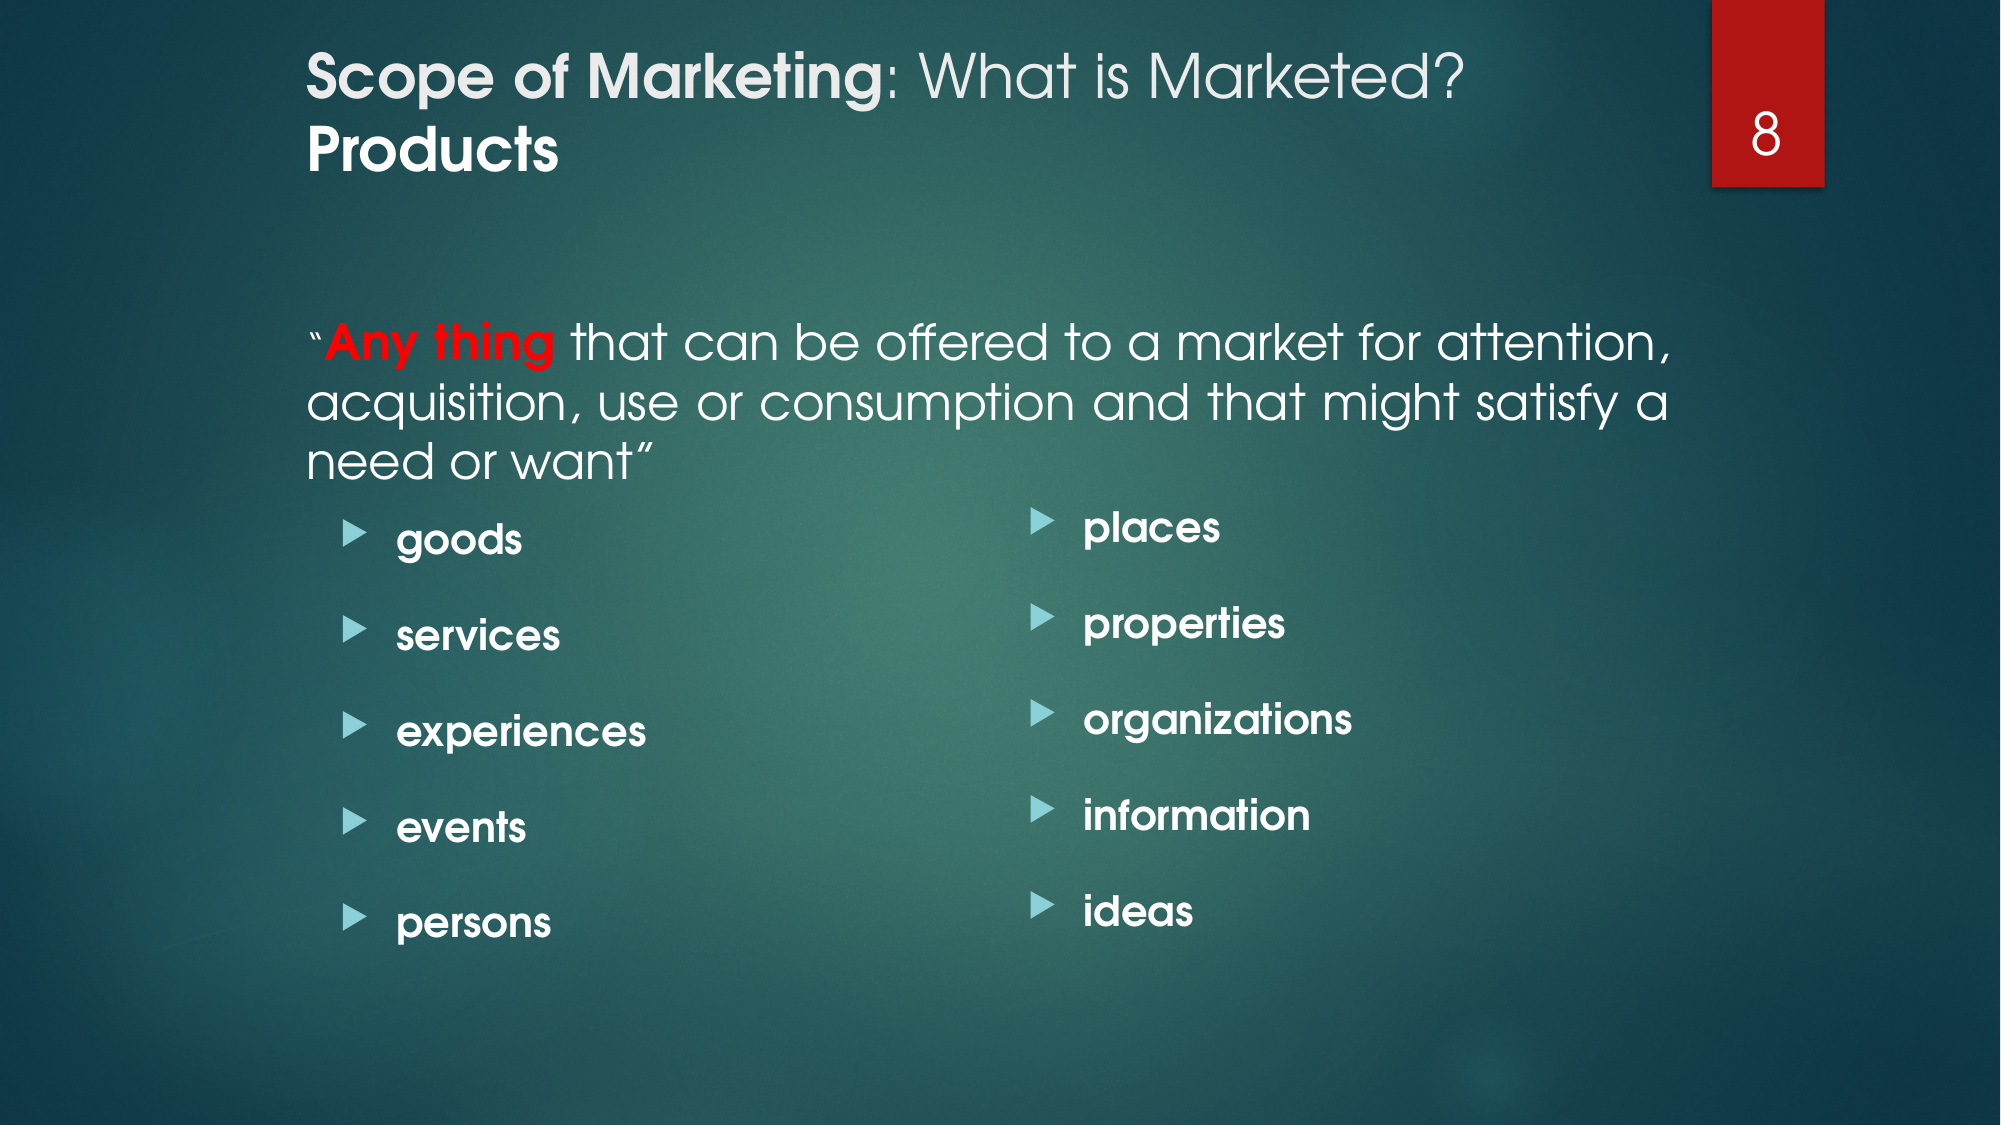

# Scope of Marketing: What is Marketed? Products
8
“Any thing that can be offered to a market for attention, acquisition, use or consumption and that might satisfy a need or want”
places
properties
organizations
information
ideas

goods
services
experiences
events
persons